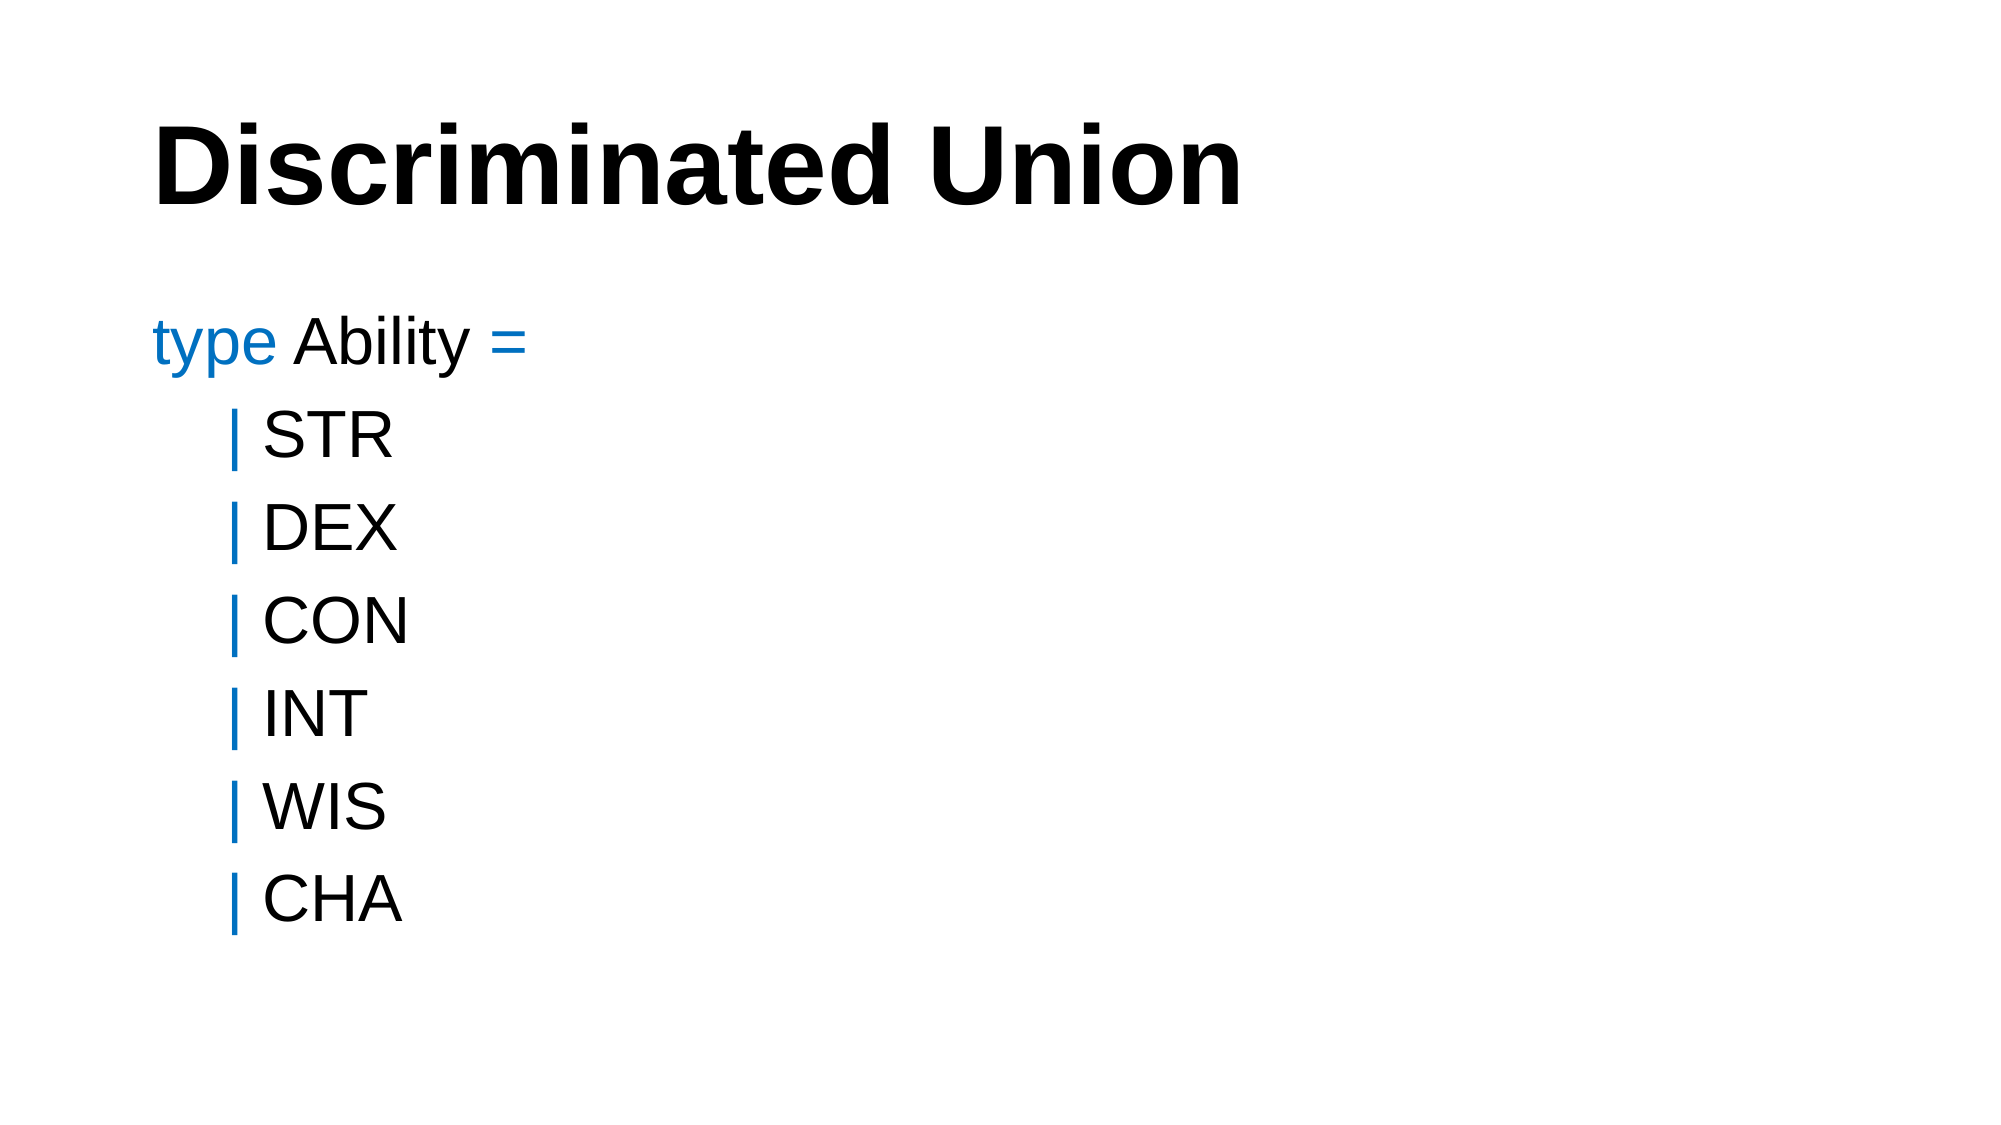

# Discriminated Union
type Ability =
    | STR
    | DEX
    | CON
    | INT
    | WIS
    | CHA